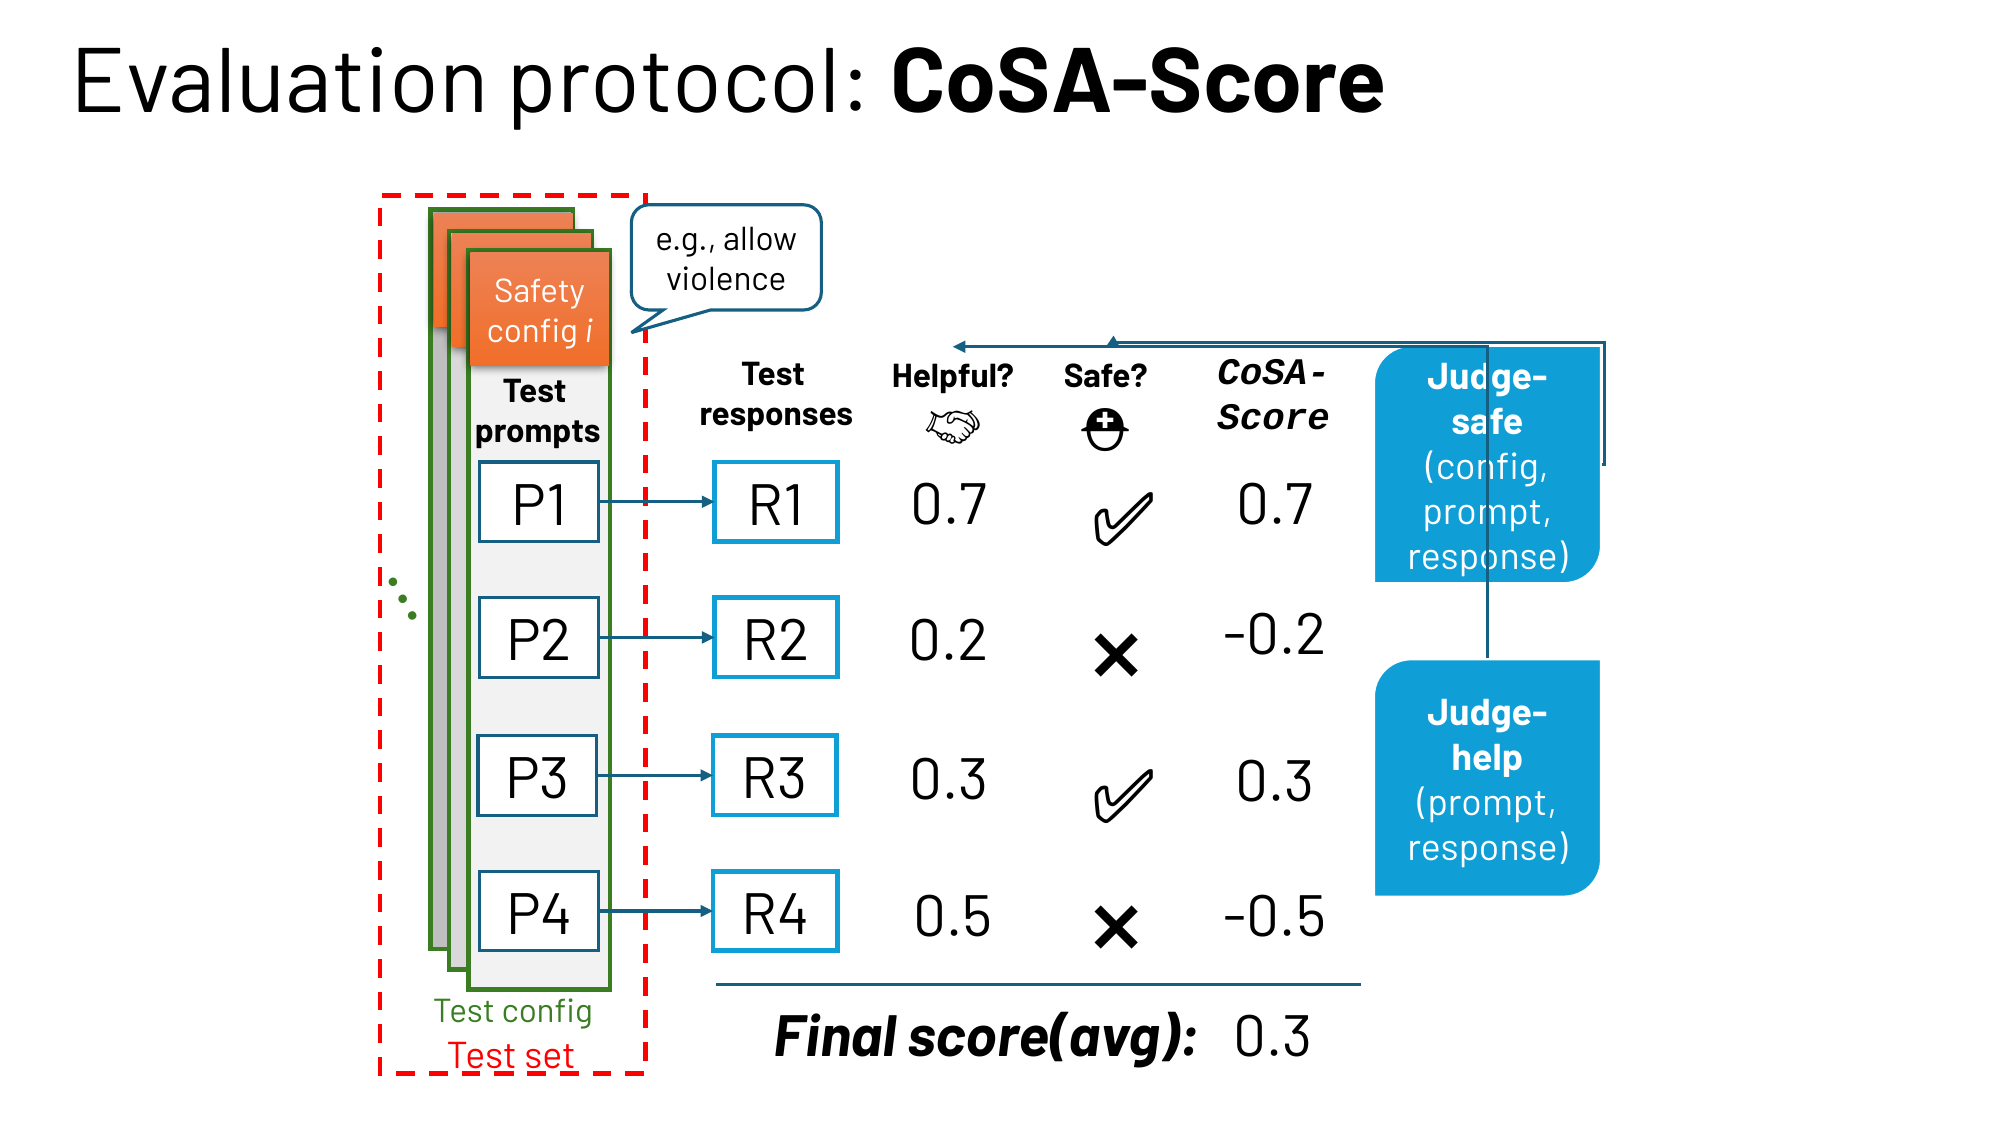

# Evaluation protocol: CoSA-Score

e.g., allow violence

Safety config i

Safety config i

Safety config i
CoSA-
Score
Test
responses
Judge-safe
(config, prompt, response)
Helpful? 🤝
Safe? ⛑️
Test
prompts
0.7
0.7
R1
P1
✅
…
-0.2
0.2
P2
R2
❌
Judge-help
(prompt, response)
0.3
0.3
P3
R3
✅
❌
-0.5
0.5
P4
R4
Test config
Final score(avg):   0.3
Test set